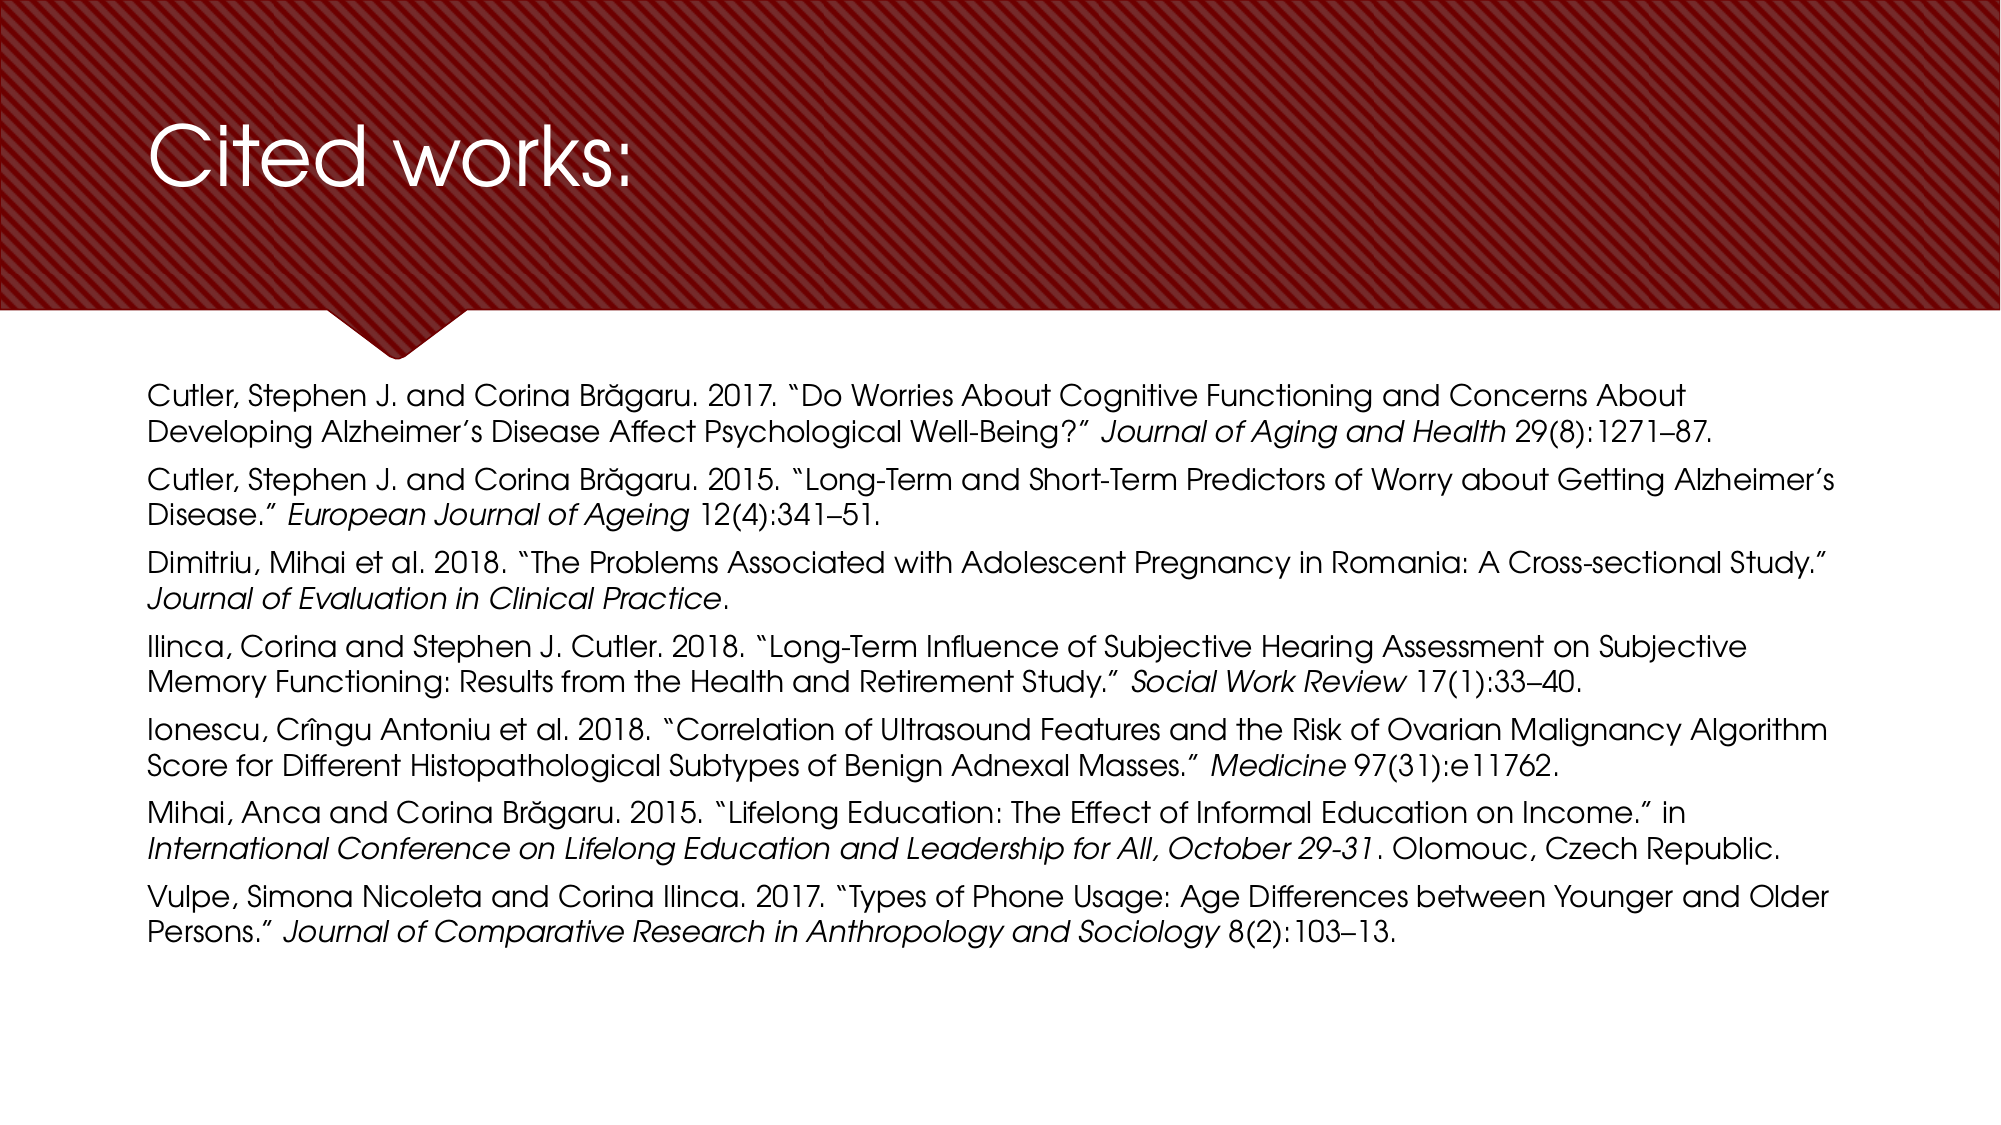

# Cited works:
Cutler, Stephen J. and Corina Brăgaru. 2017. “Do Worries About Cognitive Functioning and Concerns About Developing Alzheimer’s Disease Affect Psychological Well-Being?” Journal of Aging and Health 29(8):1271–87.
Cutler, Stephen J. and Corina Brăgaru. 2015. “Long-Term and Short-Term Predictors of Worry about Getting Alzheimer’s Disease.” European Journal of Ageing 12(4):341–51.
Dimitriu, Mihai et al. 2018. “The Problems Associated with Adolescent Pregnancy in Romania: A Cross‐sectional Study.” Journal of Evaluation in Clinical Practice.
Ilinca, Corina and Stephen J. Cutler. 2018. “Long-Term Influence of Subjective Hearing Assessment on Subjective Memory Functioning: Results from the Health and Retirement Study.” Social Work Review 17(1):33–40.
Ionescu, Crîngu Antoniu et al. 2018. “Correlation of Ultrasound Features and the Risk of Ovarian Malignancy Algorithm Score for Different Histopathological Subtypes of Benign Adnexal Masses.” Medicine 97(31):e11762.
Mihai, Anca and Corina Brăgaru. 2015. “Lifelong Education: The Effect of Informal Education on Income.” in International Conference on Lifelong Education and Leadership for All, October 29-31. Olomouc, Czech Republic.
Vulpe, Simona Nicoleta and Corina Ilinca. 2017. “Types of Phone Usage: Age Differences between Younger and Older Persons.” Journal of Comparative Research in Anthropology and Sociology 8(2):103–13.